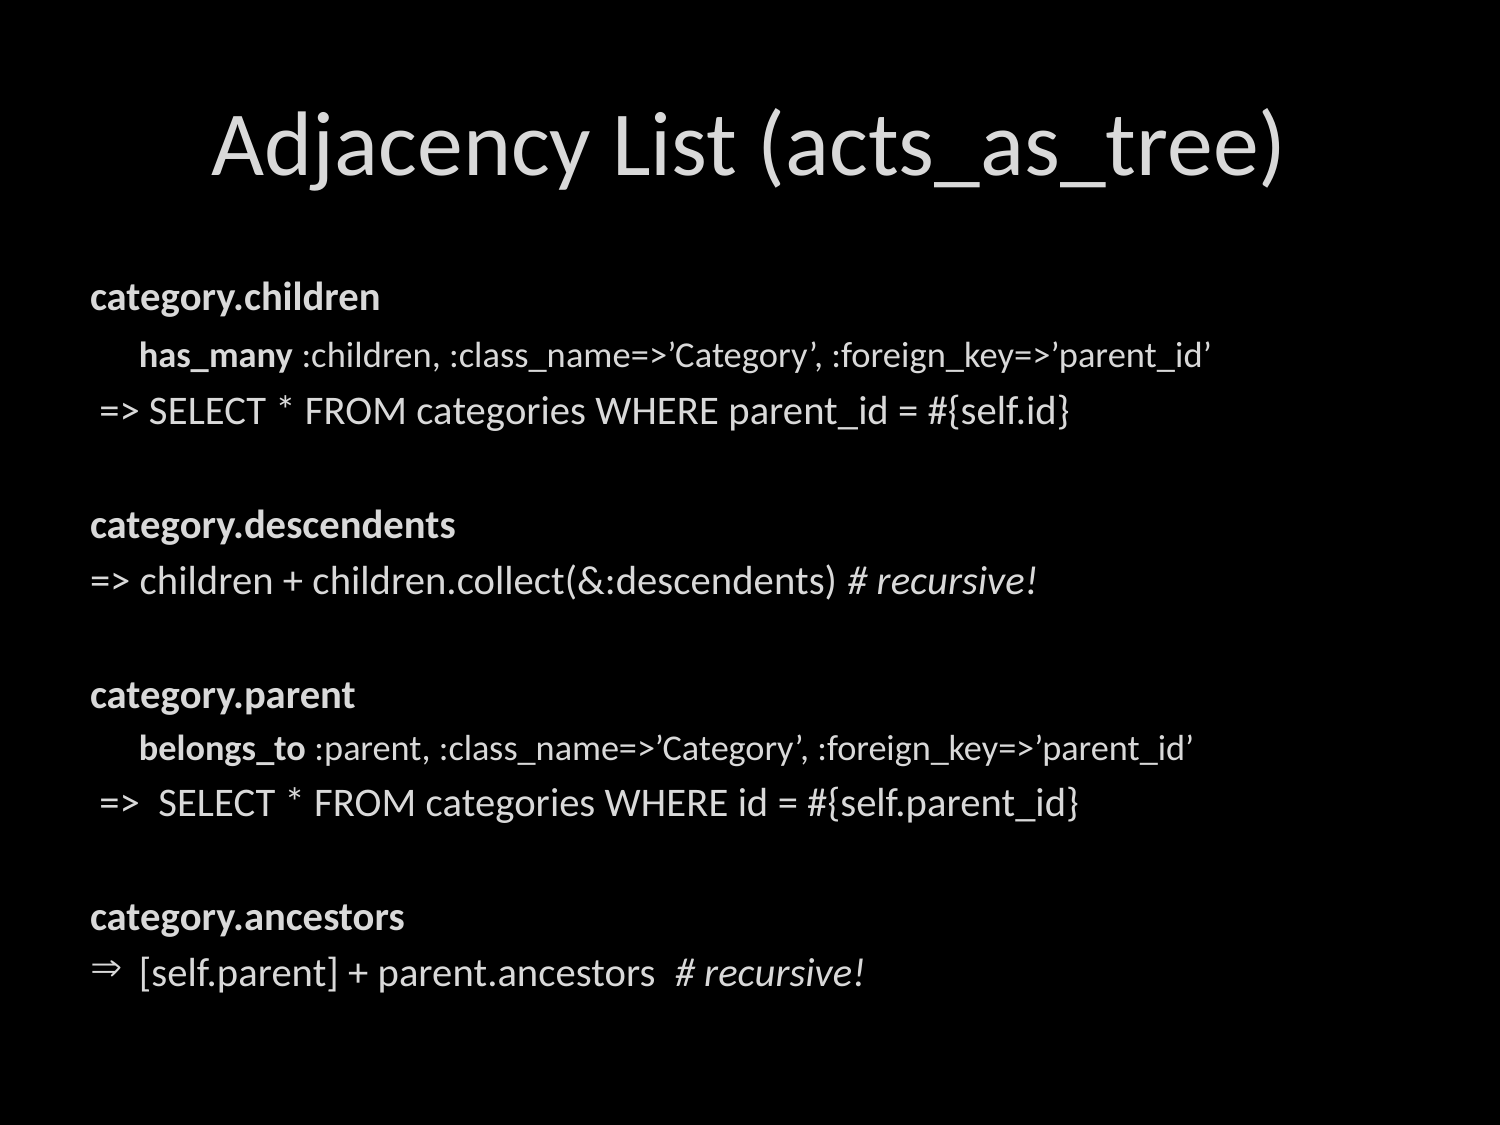

# Adjacency List (acts_as_tree)
category.children
	has_many :children, :class_name=>’Category’, :foreign_key=>’parent_id’
 => SELECT * FROM categories WHERE parent_id = #{self.id}

category.descendents
=> children + children.collect(&:descendents) # recursive!

category.parent
	belongs_to :parent, :class_name=>’Category’, :foreign_key=>’parent_id’
 =>  SELECT * FROM categories WHERE id = #{self.parent_id}

category.ancestors
[self.parent] + parent.ancestors  # recursive!